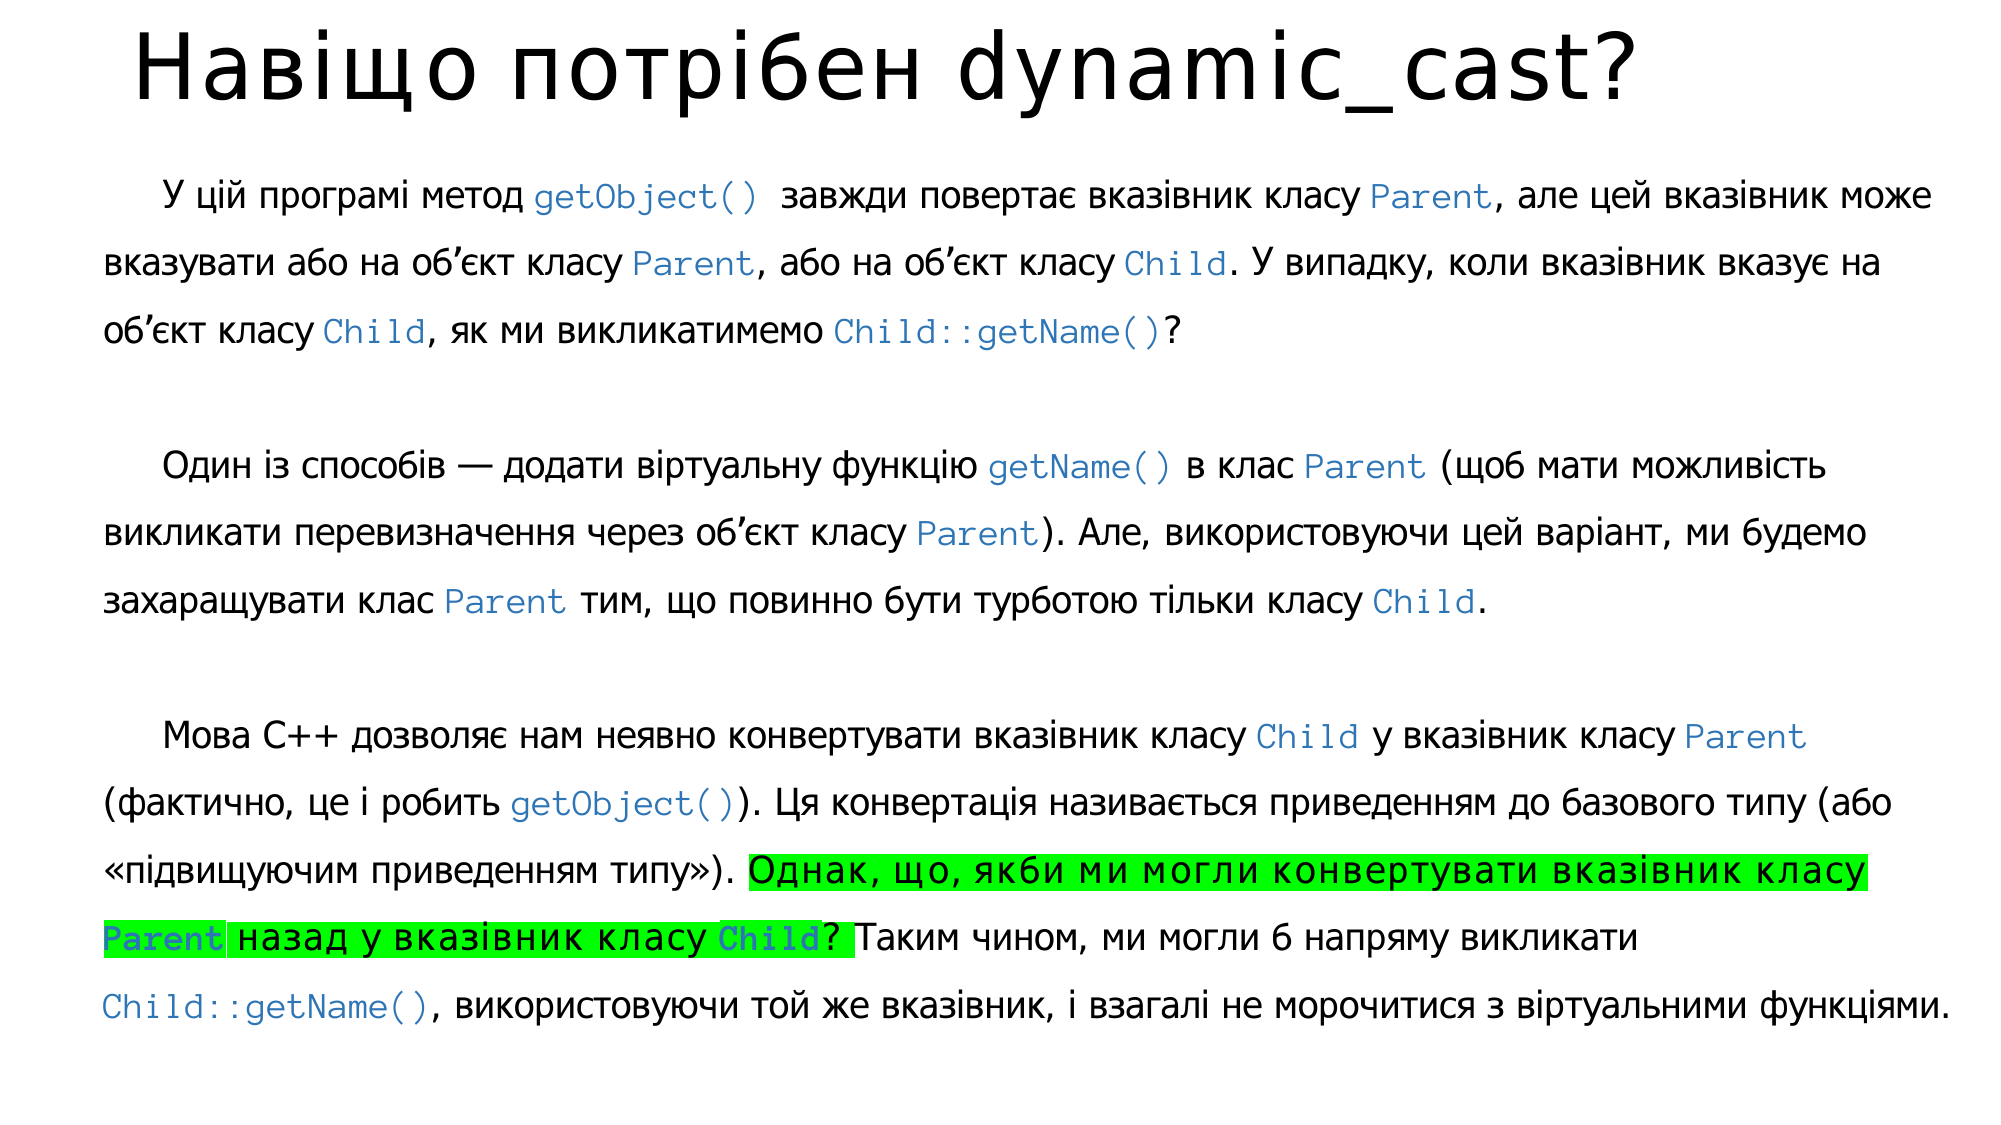

# Навіщо потрібен dynamic_cast?
У цій програмі метод getObject() завжди повертає вказівник класу Parent, але цей вказівник може вказувати або на об’єкт класу Parent, або на об’єкт класу Child. У випадку, коли вказівник вказує на об’єкт класу Child, як ми викликатимемо Child::getName()?

Один із способів — додати віртуальну функцію getName() в клас Parent (щоб мати можливість викликати перевизначення через об’єкт класу Parent). Але, використовуючи цей варіант, ми будемо захаращувати клас Parent тим, що повинно бути турботою тільки класу Child.

Мова C++ дозволяє нам неявно конвертувати вказівник класу Child у вказівник класу Parent (фактично, це і робить getObject()). Ця конвертація називається приведенням до базового типу (або «підвищуючим приведенням типу»). Однак, що, якби ми могли конвертувати вказівник класу Parent назад у вказівник класу Child? Таким чином, ми могли б напряму викликати Child::getName(), використовуючи той же вказівник, і взагалі не морочитися з віртуальними функціями.